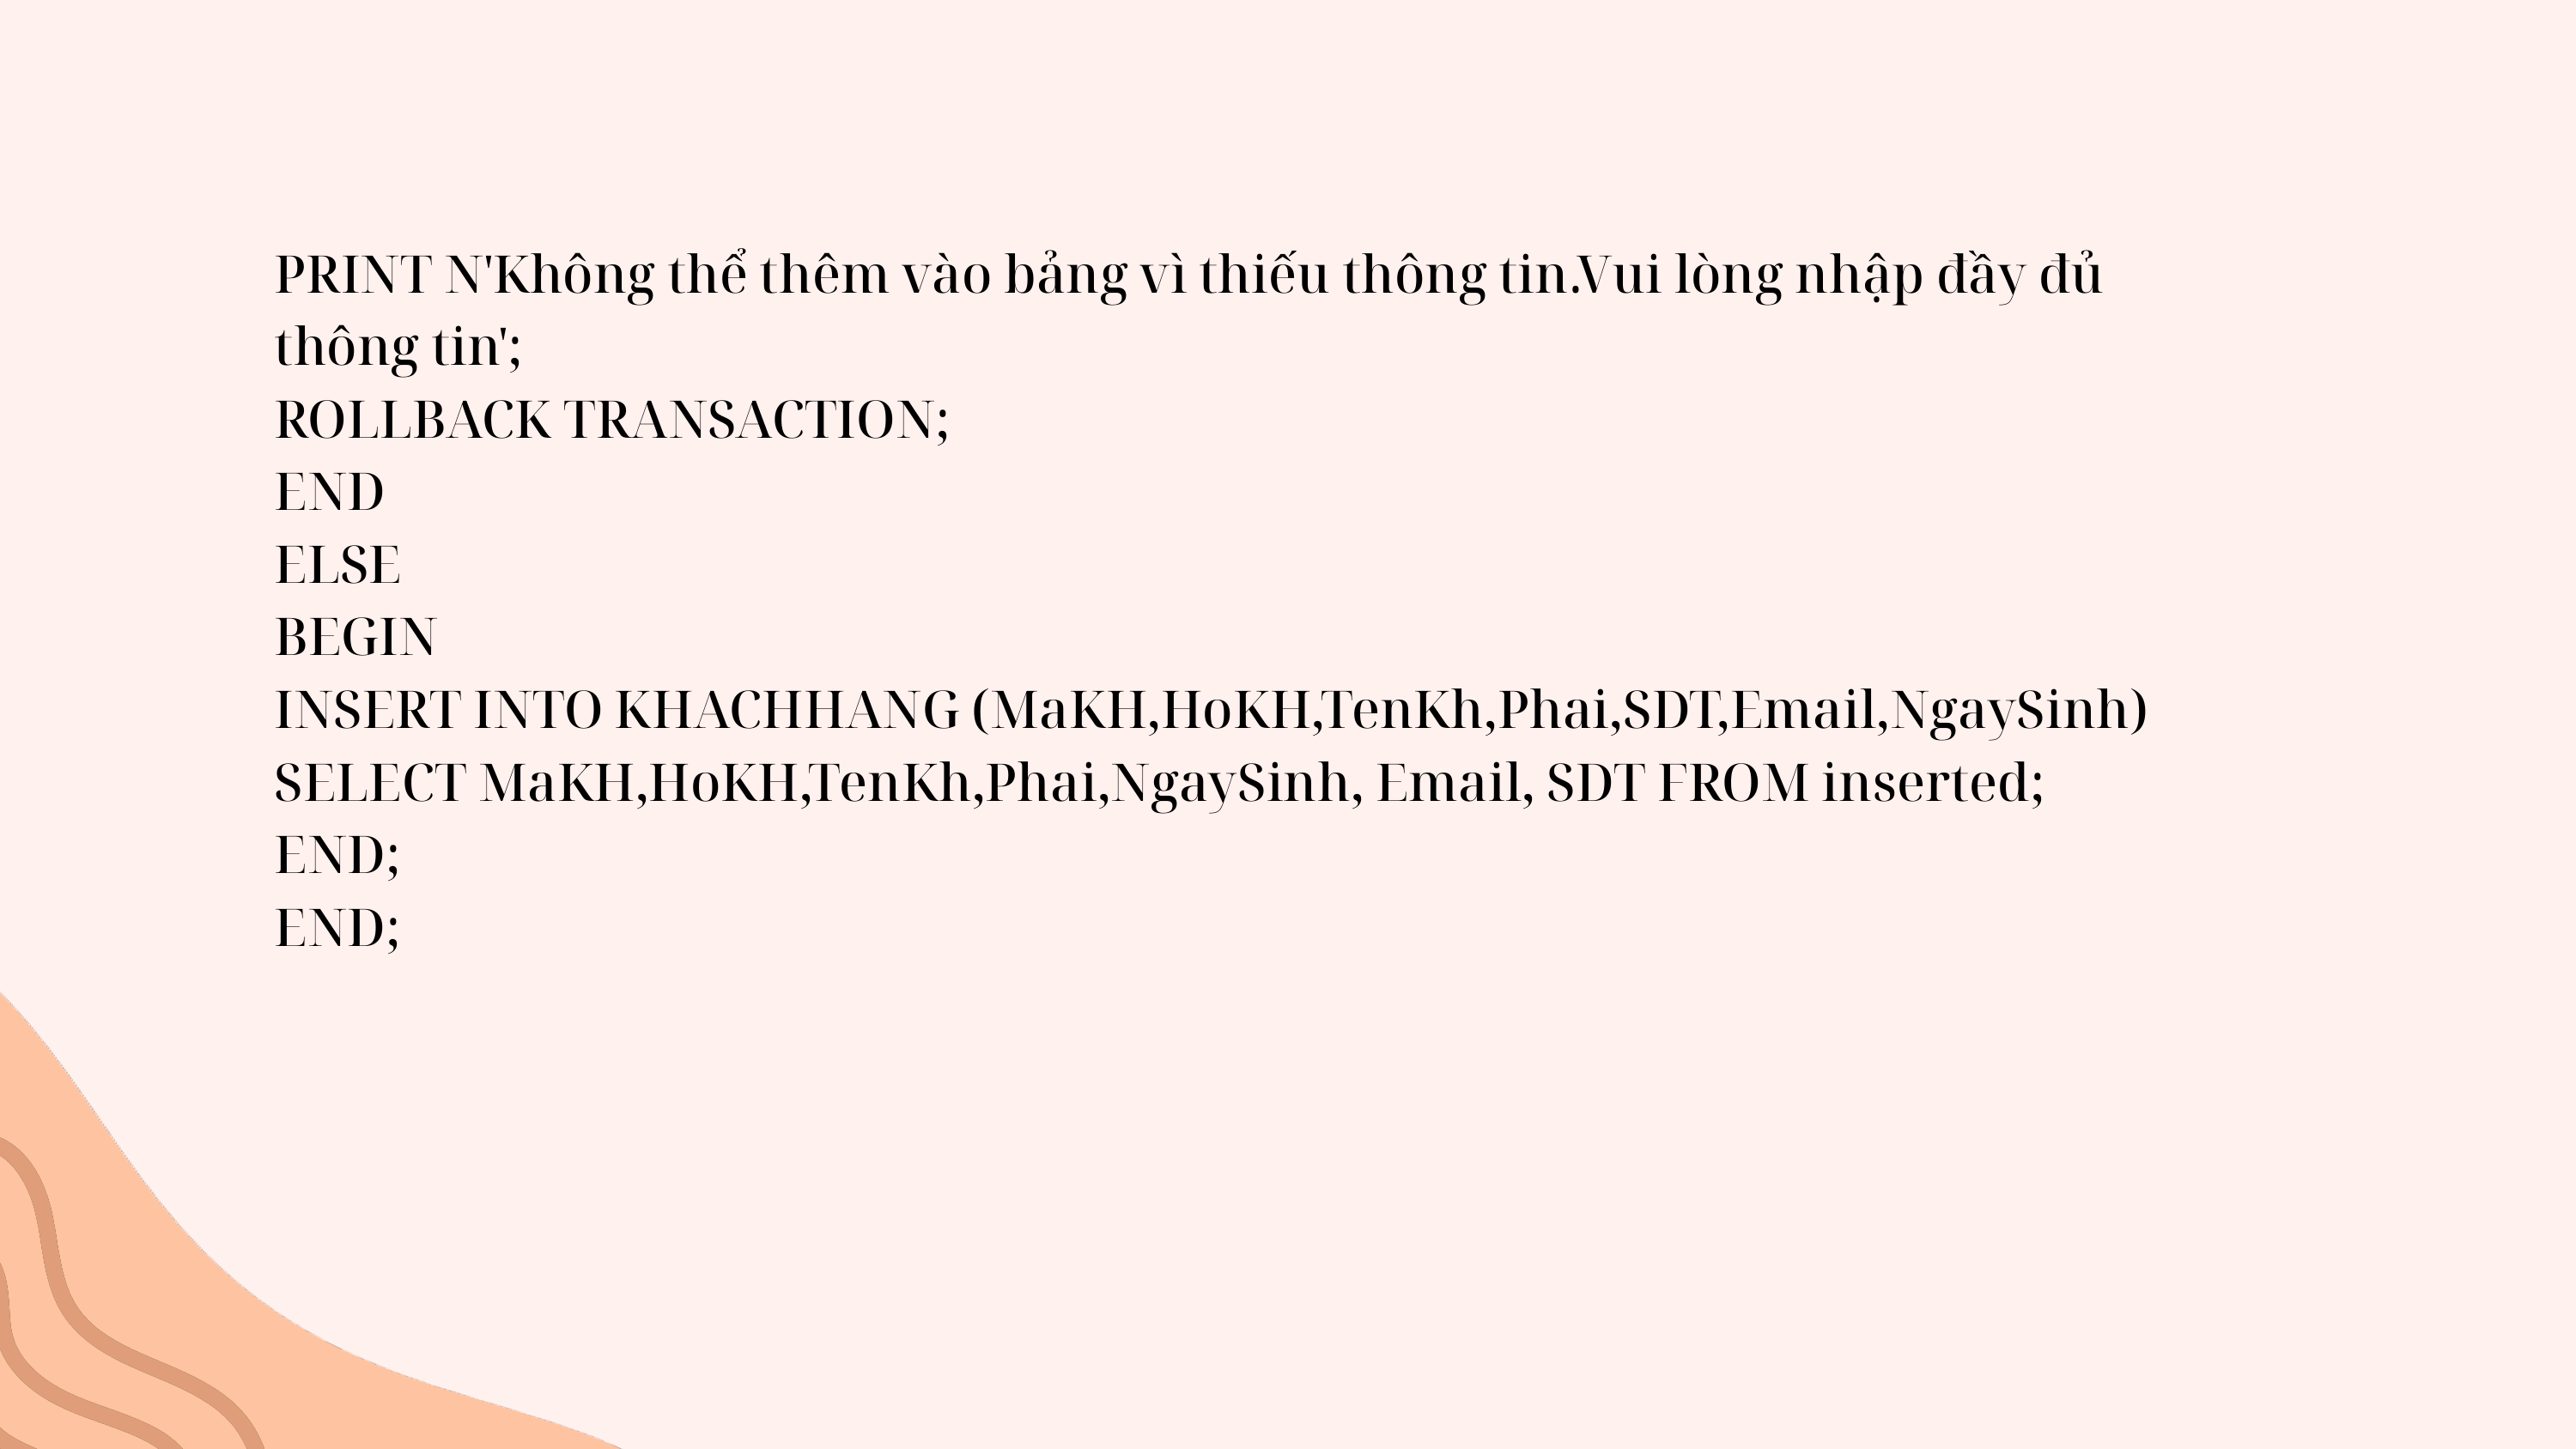

PRINT N'Không thể thêm vào bảng vì thiếu thông tin.Vui lòng nhập đầy đủ thông tin';
ROLLBACK TRANSACTION;
END
ELSE
BEGIN
INSERT INTO KHACHHANG (MaKH,HoKH,TenKh,Phai,SDT,Email,NgaySinh)
SELECT MaKH,HoKH,TenKh,Phai,NgaySinh, Email, SDT FROM inserted;
END;
END;